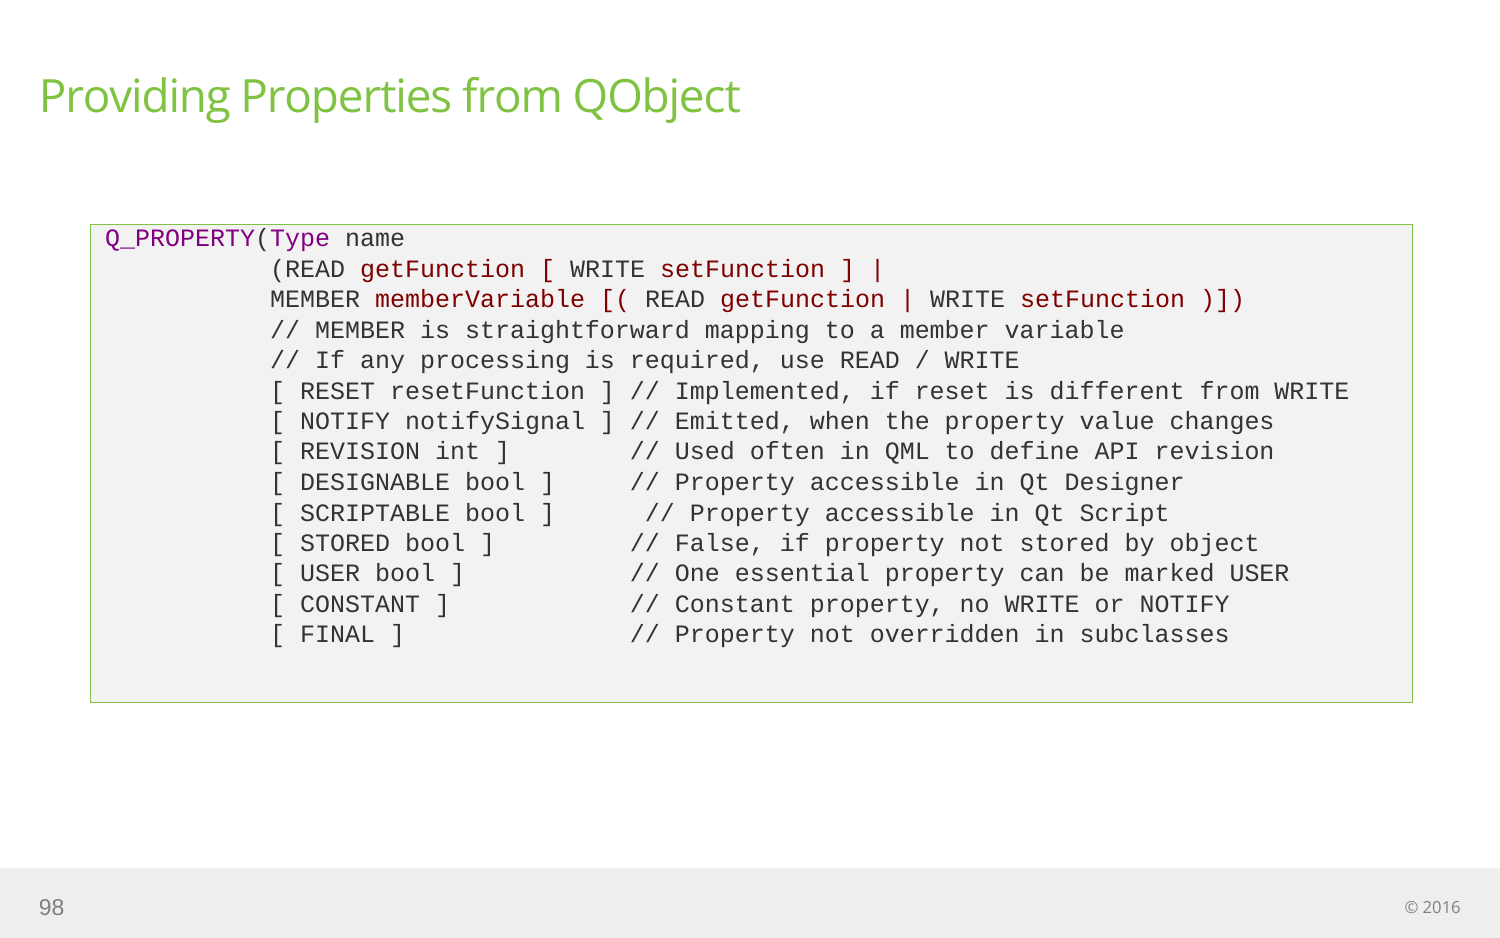

# Providing Properties from QObject
Q_PROPERTY(Type name
           (READ getFunction [ WRITE setFunction ] |
           MEMBER memberVariable [( READ getFunction | WRITE setFunction )])
           // MEMBER is straightforward mapping to a member variable
           // If any processing is required, use READ / WRITE
           [ RESET resetFunction ] // Implemented, if reset is different from WRITE
           [ NOTIFY notifySignal ] // Emitted, when the property value changes
           [ REVISION int ]        // Used often in QML to define API revision
           [ DESIGNABLE bool ]     // Property accessible in Qt Designer
           [ SCRIPTABLE bool ]      // Property accessible in Qt Script
           [ STORED bool ]         // False, if property not stored by object
           [ USER bool ]           // One essential property can be marked USER
           [ CONSTANT ]            // Constant property, no WRITE or NOTIFY
           [ FINAL ]               // Property not overridden in subclasses

98
© 2016